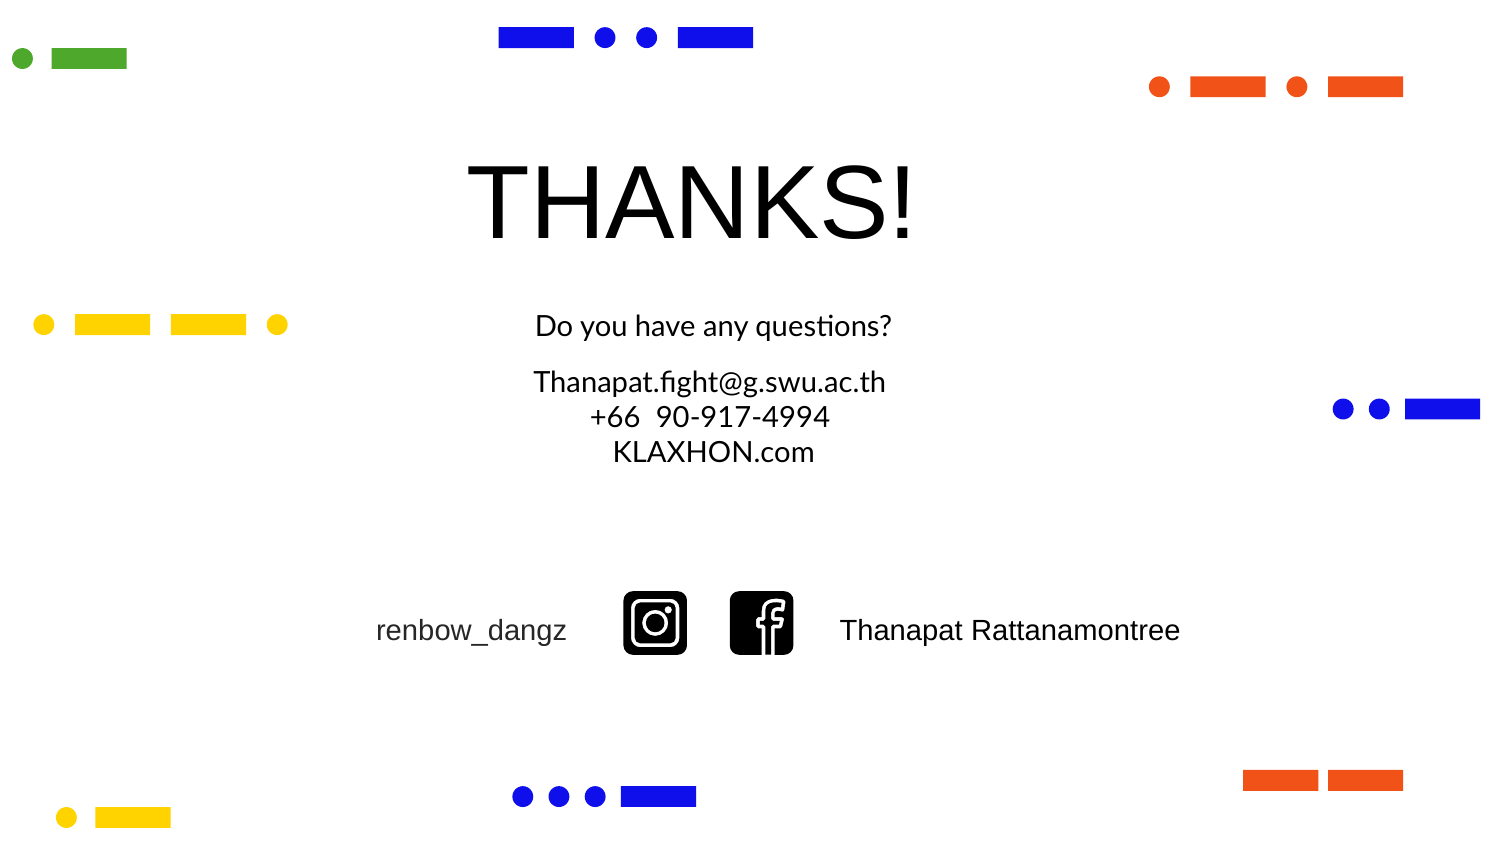

THANKS!
Do you have any questions?
Thanapat.fight@g.swu.ac.th
+66  90-917-4994
KLAXHON.com

renbow_dangz

Thanapat Rattanamontree